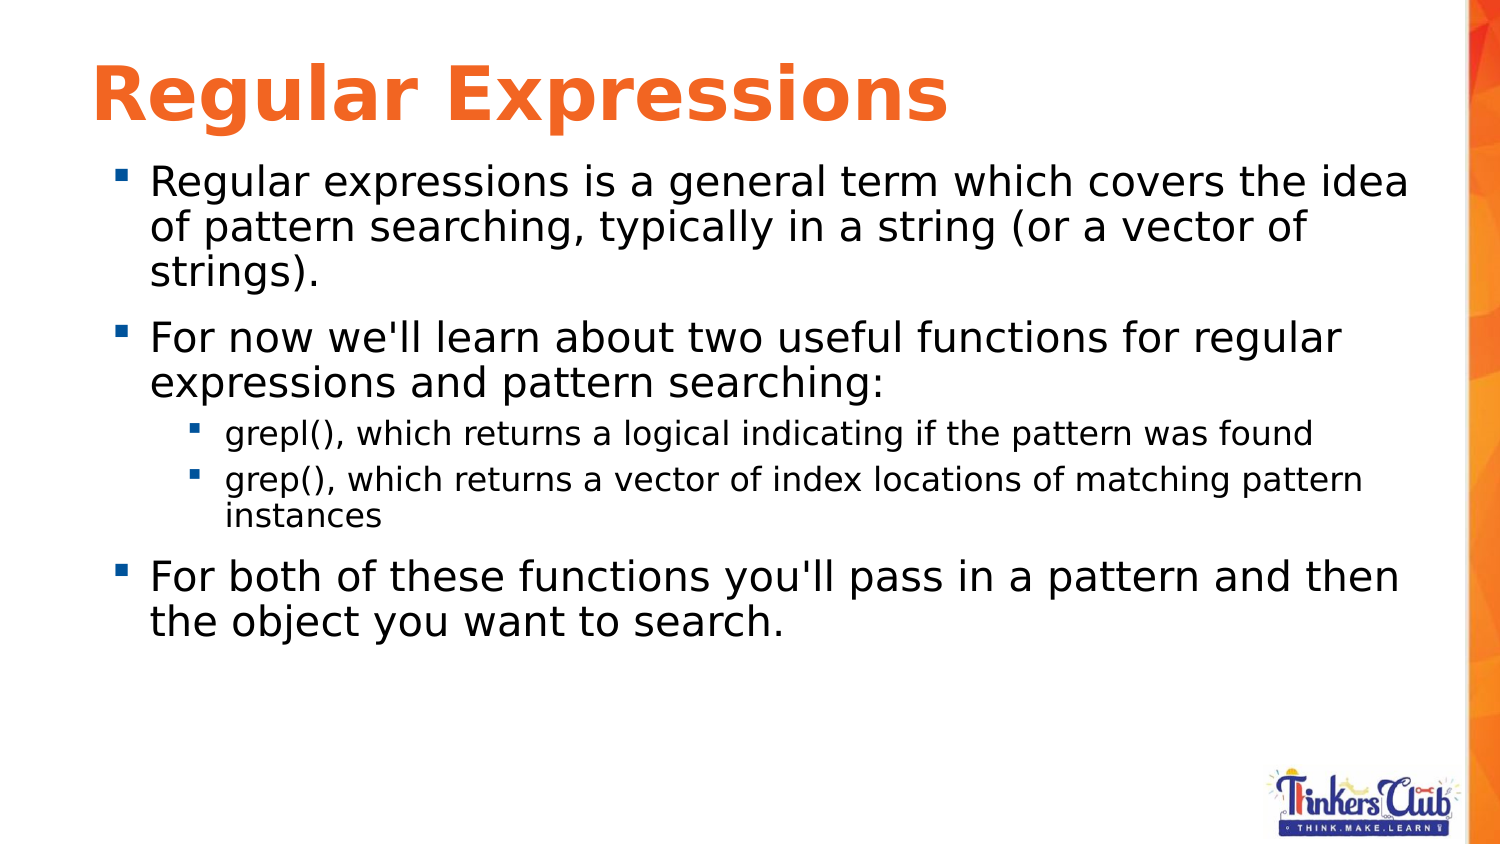

Regular Expressions
Regular expressions is a general term which covers the idea of pattern searching, typically in a string (or a vector of strings).
For now we'll learn about two useful functions for regular expressions and pattern searching:
grepl(), which returns a logical indicating if the pattern was found
grep(), which returns a vector of index locations of matching pattern instances
For both of these functions you'll pass in a pattern and then the object you want to search.